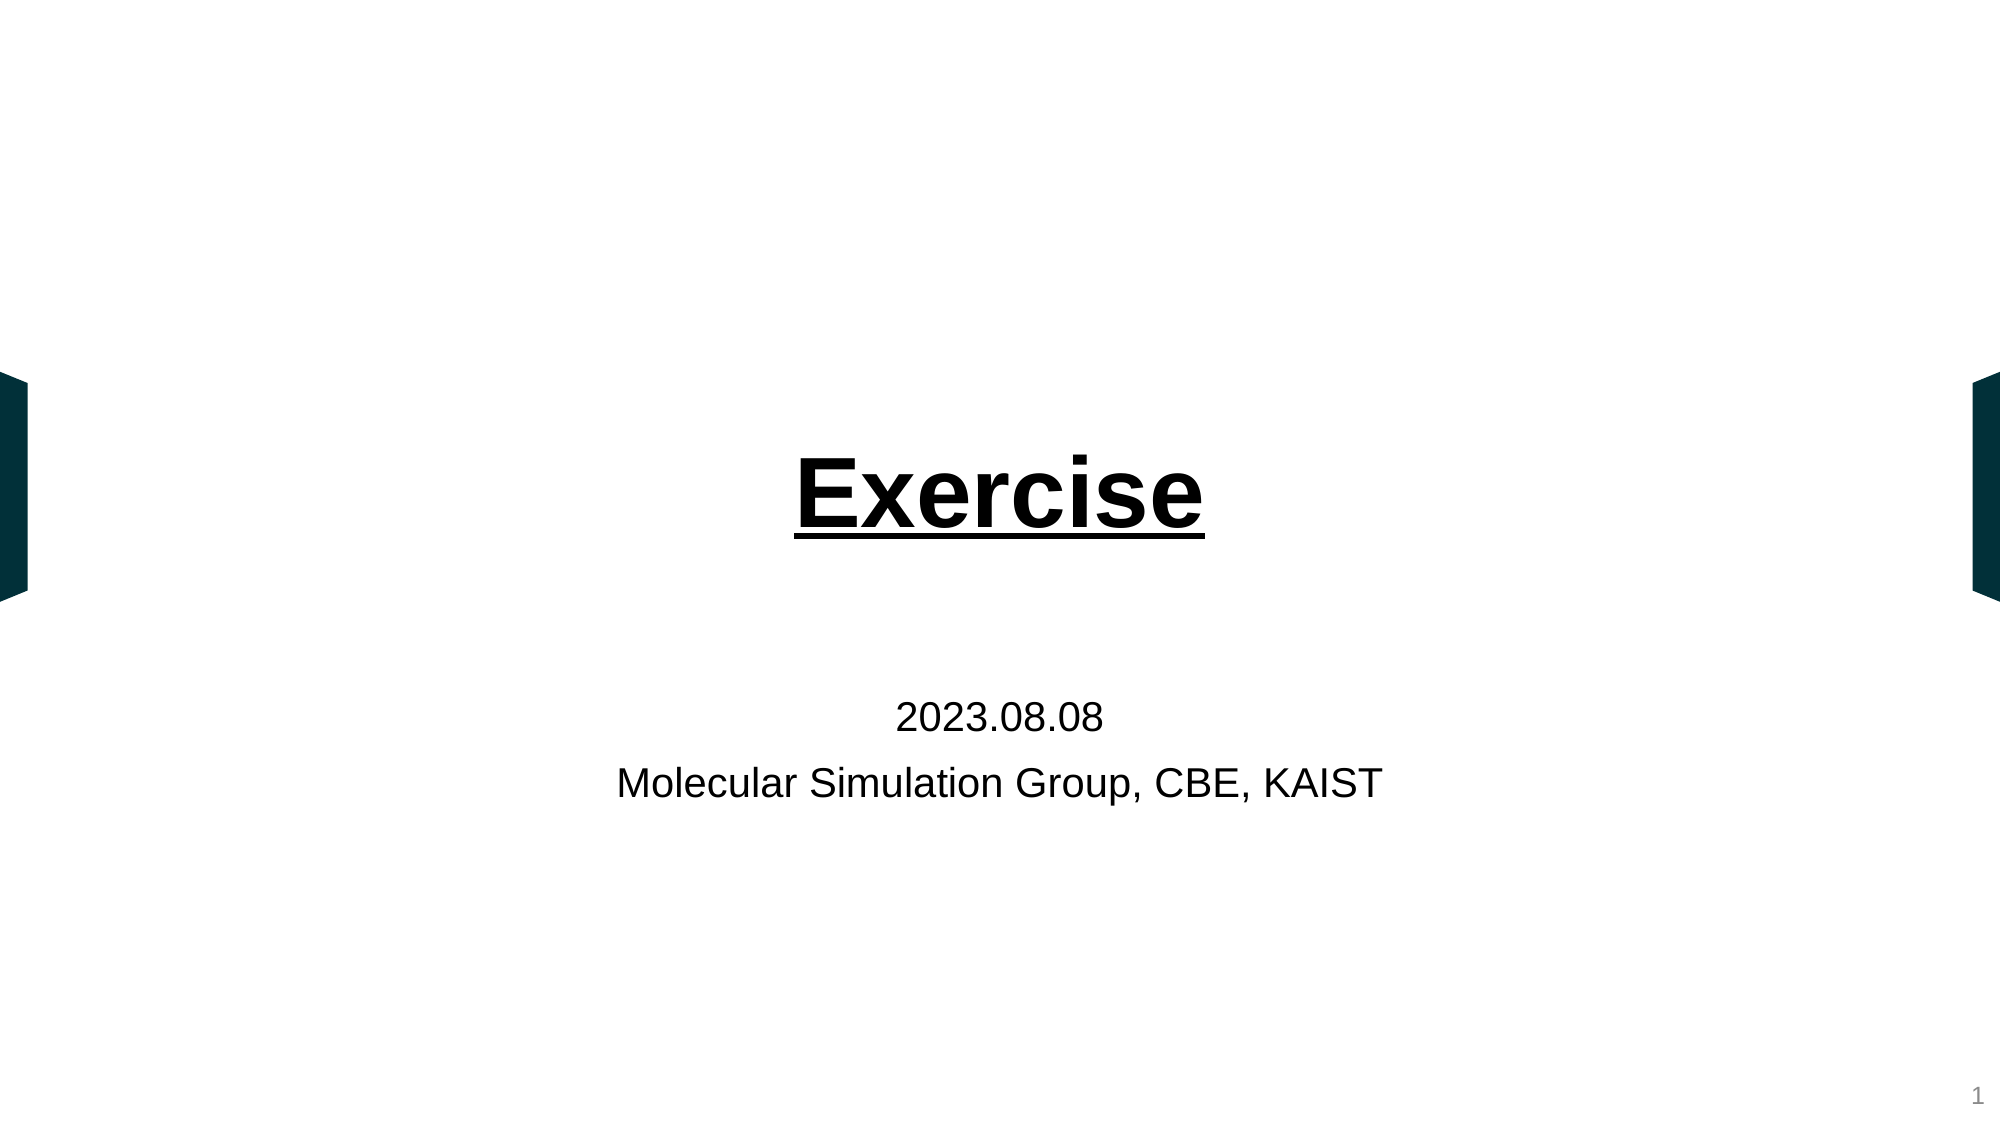

# Exercise

2023.08.08
Molecular Simulation Group, CBE, KAIST
1